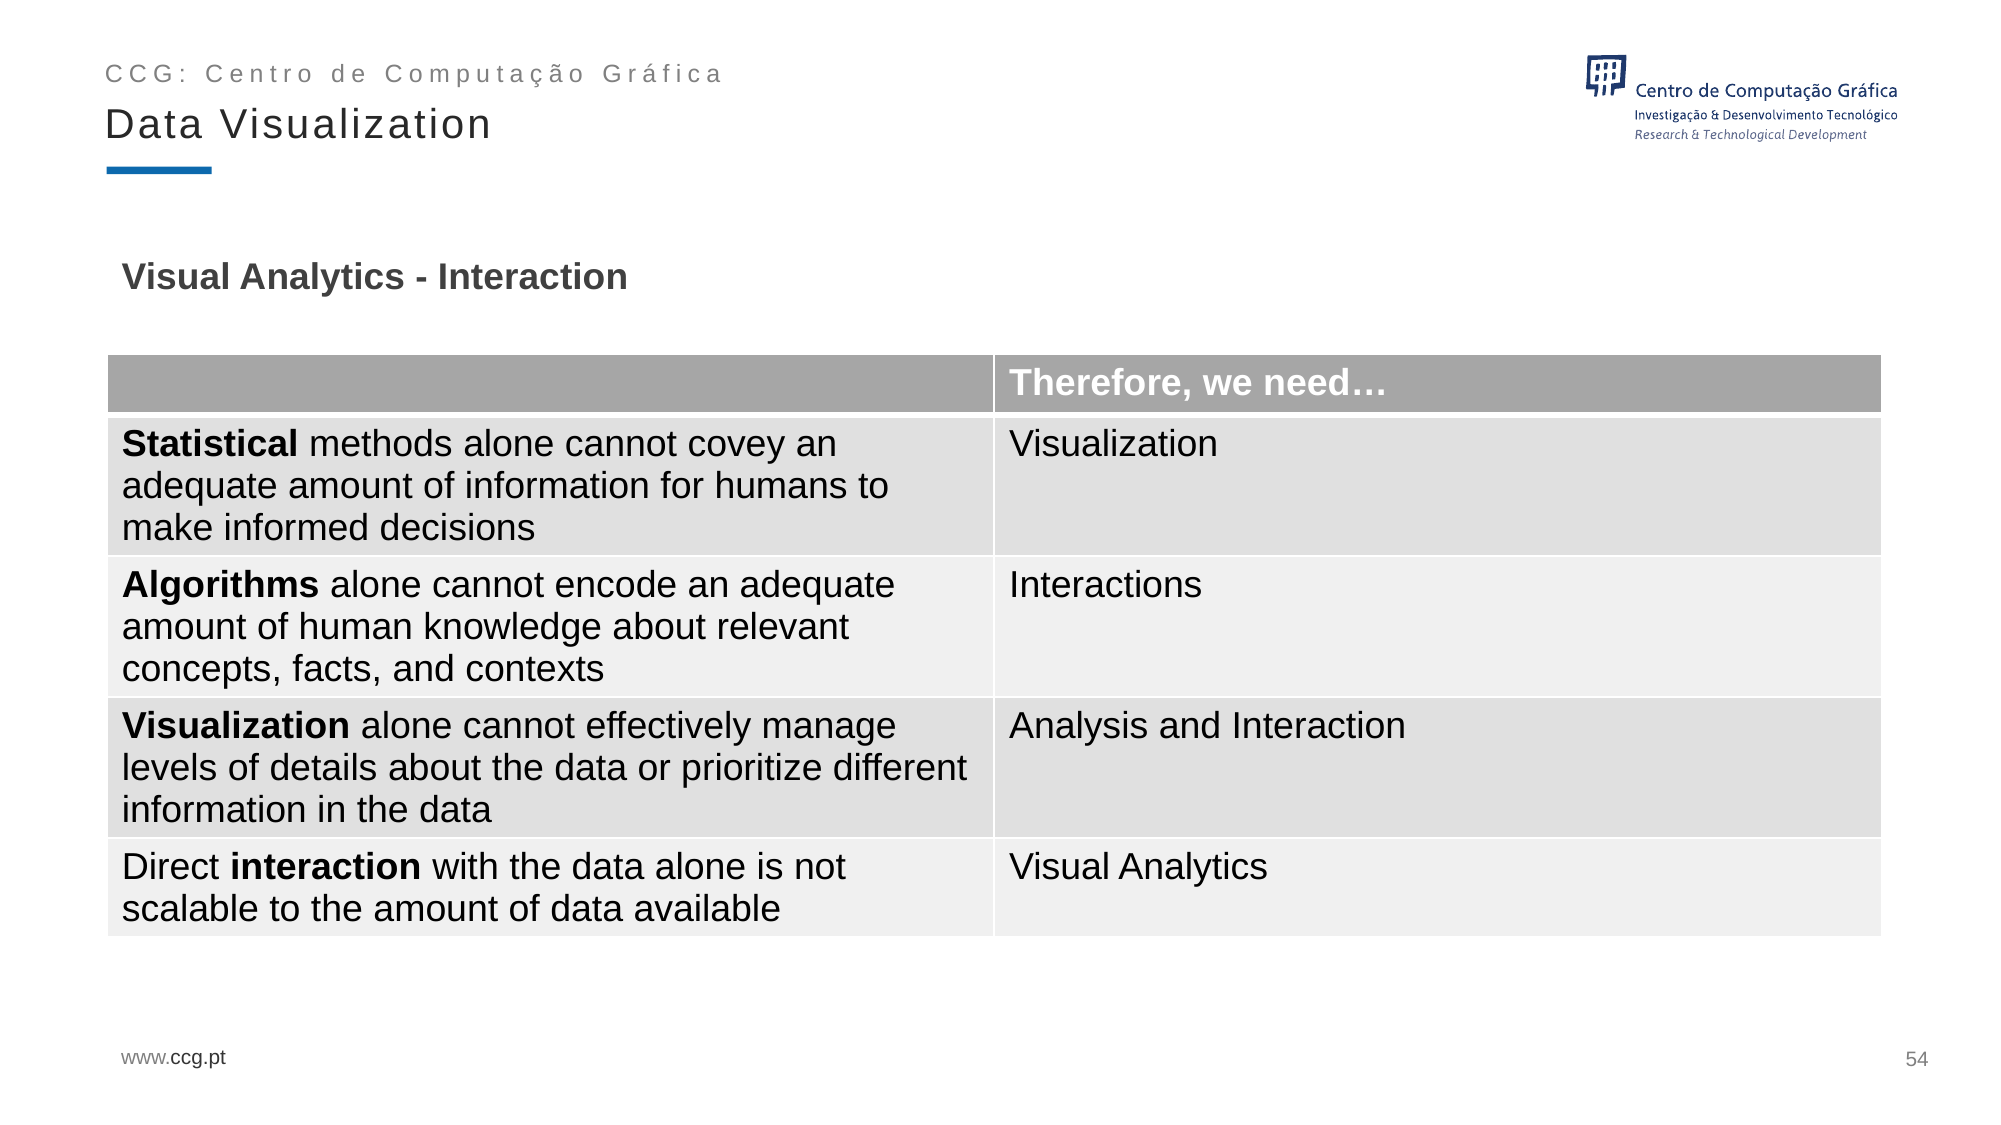

Data Visualization
# Visual Analytics - Interaction
|  | Therefore, we need… |
| --- | --- |
| Statistical methods alone cannot covey an adequate amount of information for humans to make informed decisions | Visualization |
| Algorithms alone cannot encode an adequate amount of human knowledge about relevant concepts, facts, and contexts | Interactions |
| Visualization alone cannot effectively manage levels of details about the data or prioritize different information in the data | Analysis and Interaction |
| Direct interaction with the data alone is not scalable to the amount of data available | Visual Analytics |
54